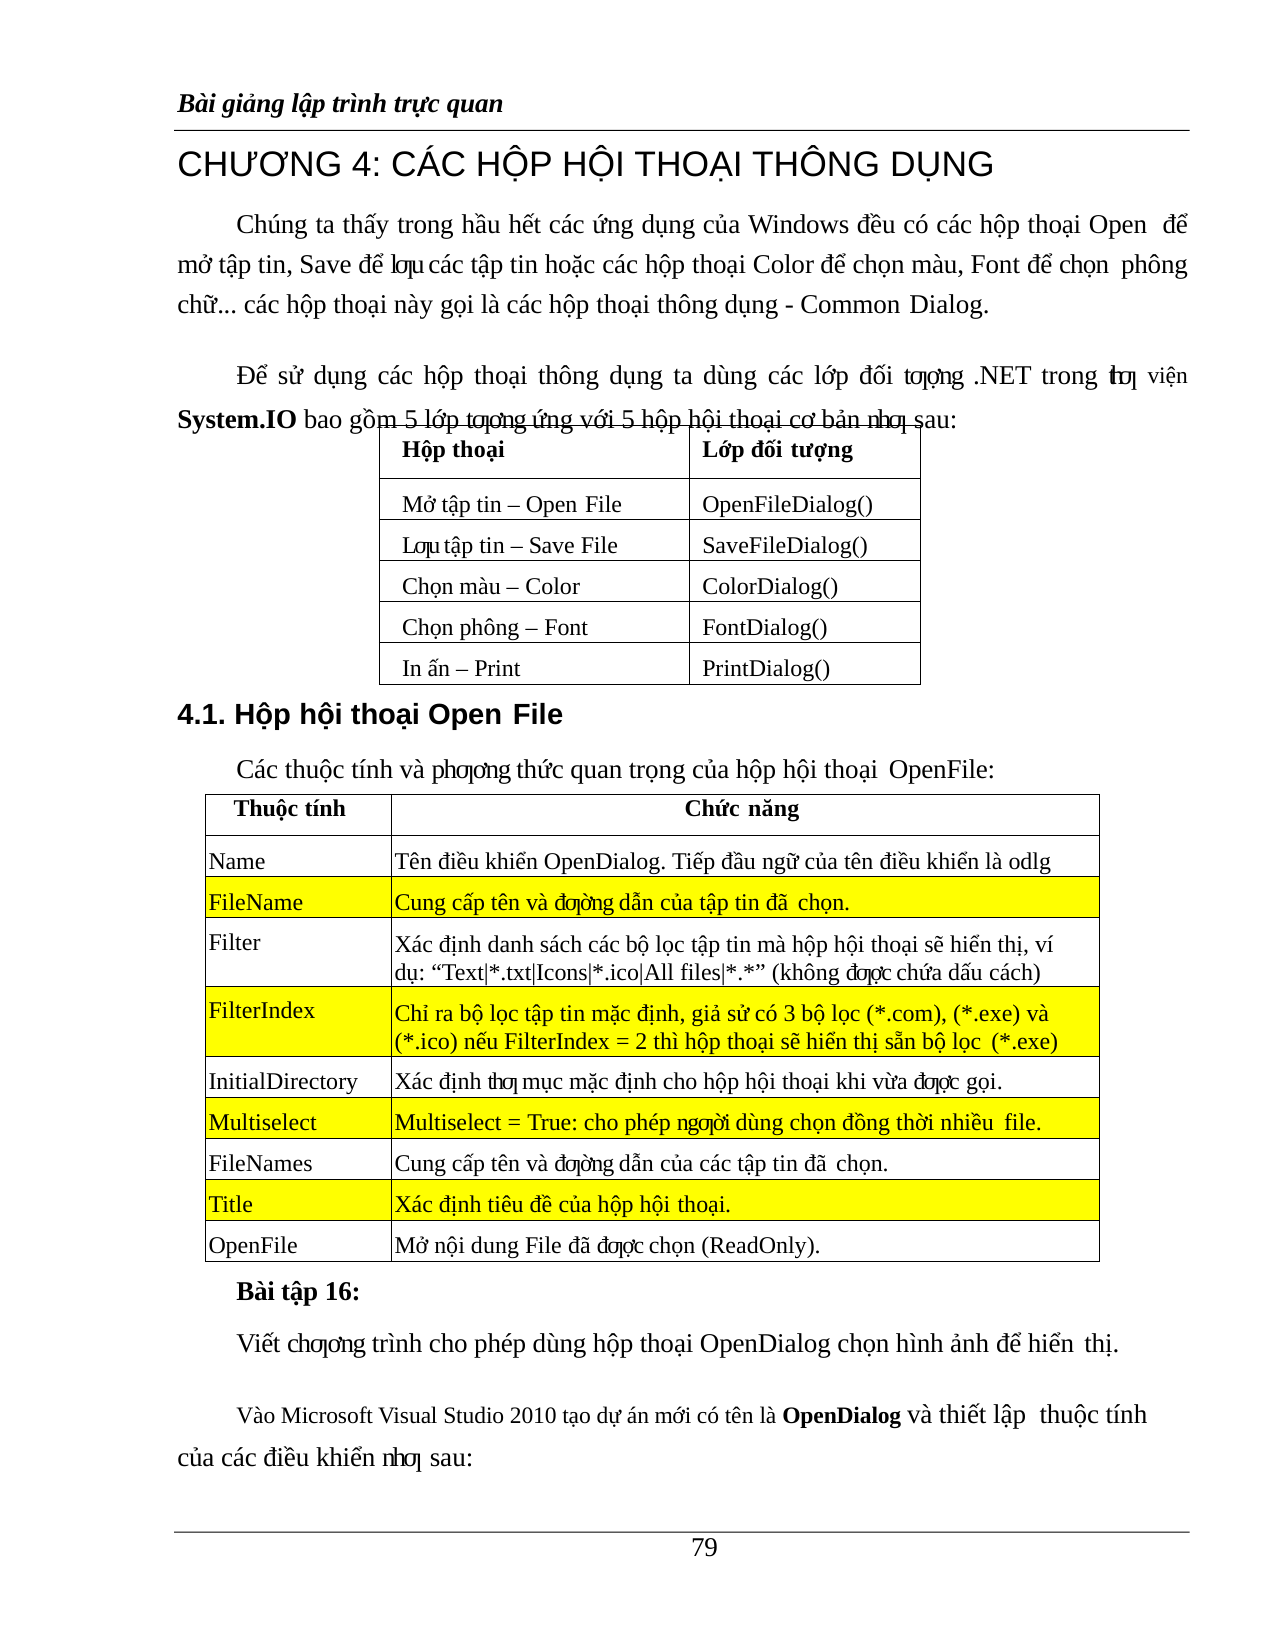

Bài giảng lập trình trực quan
CHƯƠNG 4: CÁC HỘP HỘI THOẠI THÔNG DỤNG
Chúng ta thấy trong hầu hết các ứng dụng của Windows đều có các hộp thoại Open  để mở tập tin, Save để lƣu các tập tin hoặc các hộp thoại Color để chọn màu, Font để chọn  phông chữ... các hộp thoại này gọi là các hộp thoại thông dụng - Common Dialog.
Để sử dụng các hộp thoại thông dụng ta dùng các lớp đối tƣợng .NET trong thƣ  viện System.IO bao gồm 5 lớp tƣơng ứng với 5 hộp hội thoại cơ bản nhƣ sau:
| Hộp thoại | Lớp đối tượng |
| --- | --- |
| Mở tập tin – Open File | OpenFileDialog() |
| Lƣu tập tin – Save File | SaveFileDialog() |
| Chọn màu – Color | ColorDialog() |
| Chọn phông – Font | FontDialog() |
| In ấn – Print | PrintDialog() |
4.1. Hộp hội thoại Open File
Các thuộc tính và phƣơng thức quan trọng của hộp hội thoại OpenFile:
| Thuộc tính | Chức năng |
| --- | --- |
| Name | Tên điều khiển OpenDialog. Tiếp đầu ngữ của tên điều khiển là odlg |
| FileName | Cung cấp tên và đƣờng dẫn của tập tin đã chọn. |
| Filter | Xác định danh sách các bộ lọc tập tin mà hộp hội thoại sẽ hiển thị, ví dụ: “Text|\*.txt|Icons|\*.ico|All files|\*.\*” (không đƣợc chứa dấu cách) |
| FilterIndex | Chỉ ra bộ lọc tập tin mặc định, giả sử có 3 bộ lọc (\*.com), (\*.exe) và (\*.ico) nếu FilterIndex = 2 thì hộp thoại sẽ hiển thị sẵn bộ lọc (\*.exe) |
| InitialDirectory | Xác định thƣ mục mặc định cho hộp hội thoại khi vừa đƣợc gọi. |
| Multiselect | Multiselect = True: cho phép ngƣời dùng chọn đồng thời nhiều file. |
| FileNames | Cung cấp tên và đƣờng dẫn của các tập tin đã chọn. |
| Title | Xác định tiêu đề của hộp hội thoại. |
| OpenFile | Mở nội dung File đã đƣợc chọn (ReadOnly). |
Bài tập 16:
Viết chƣơng trình cho phép dùng hộp thoại OpenDialog chọn hình ảnh để hiển thị.
Vào Microsoft Visual Studio 2010 tạo dự án mới có tên là OpenDialog và thiết lập  thuộc tính của các điều khiển nhƣ sau:
79